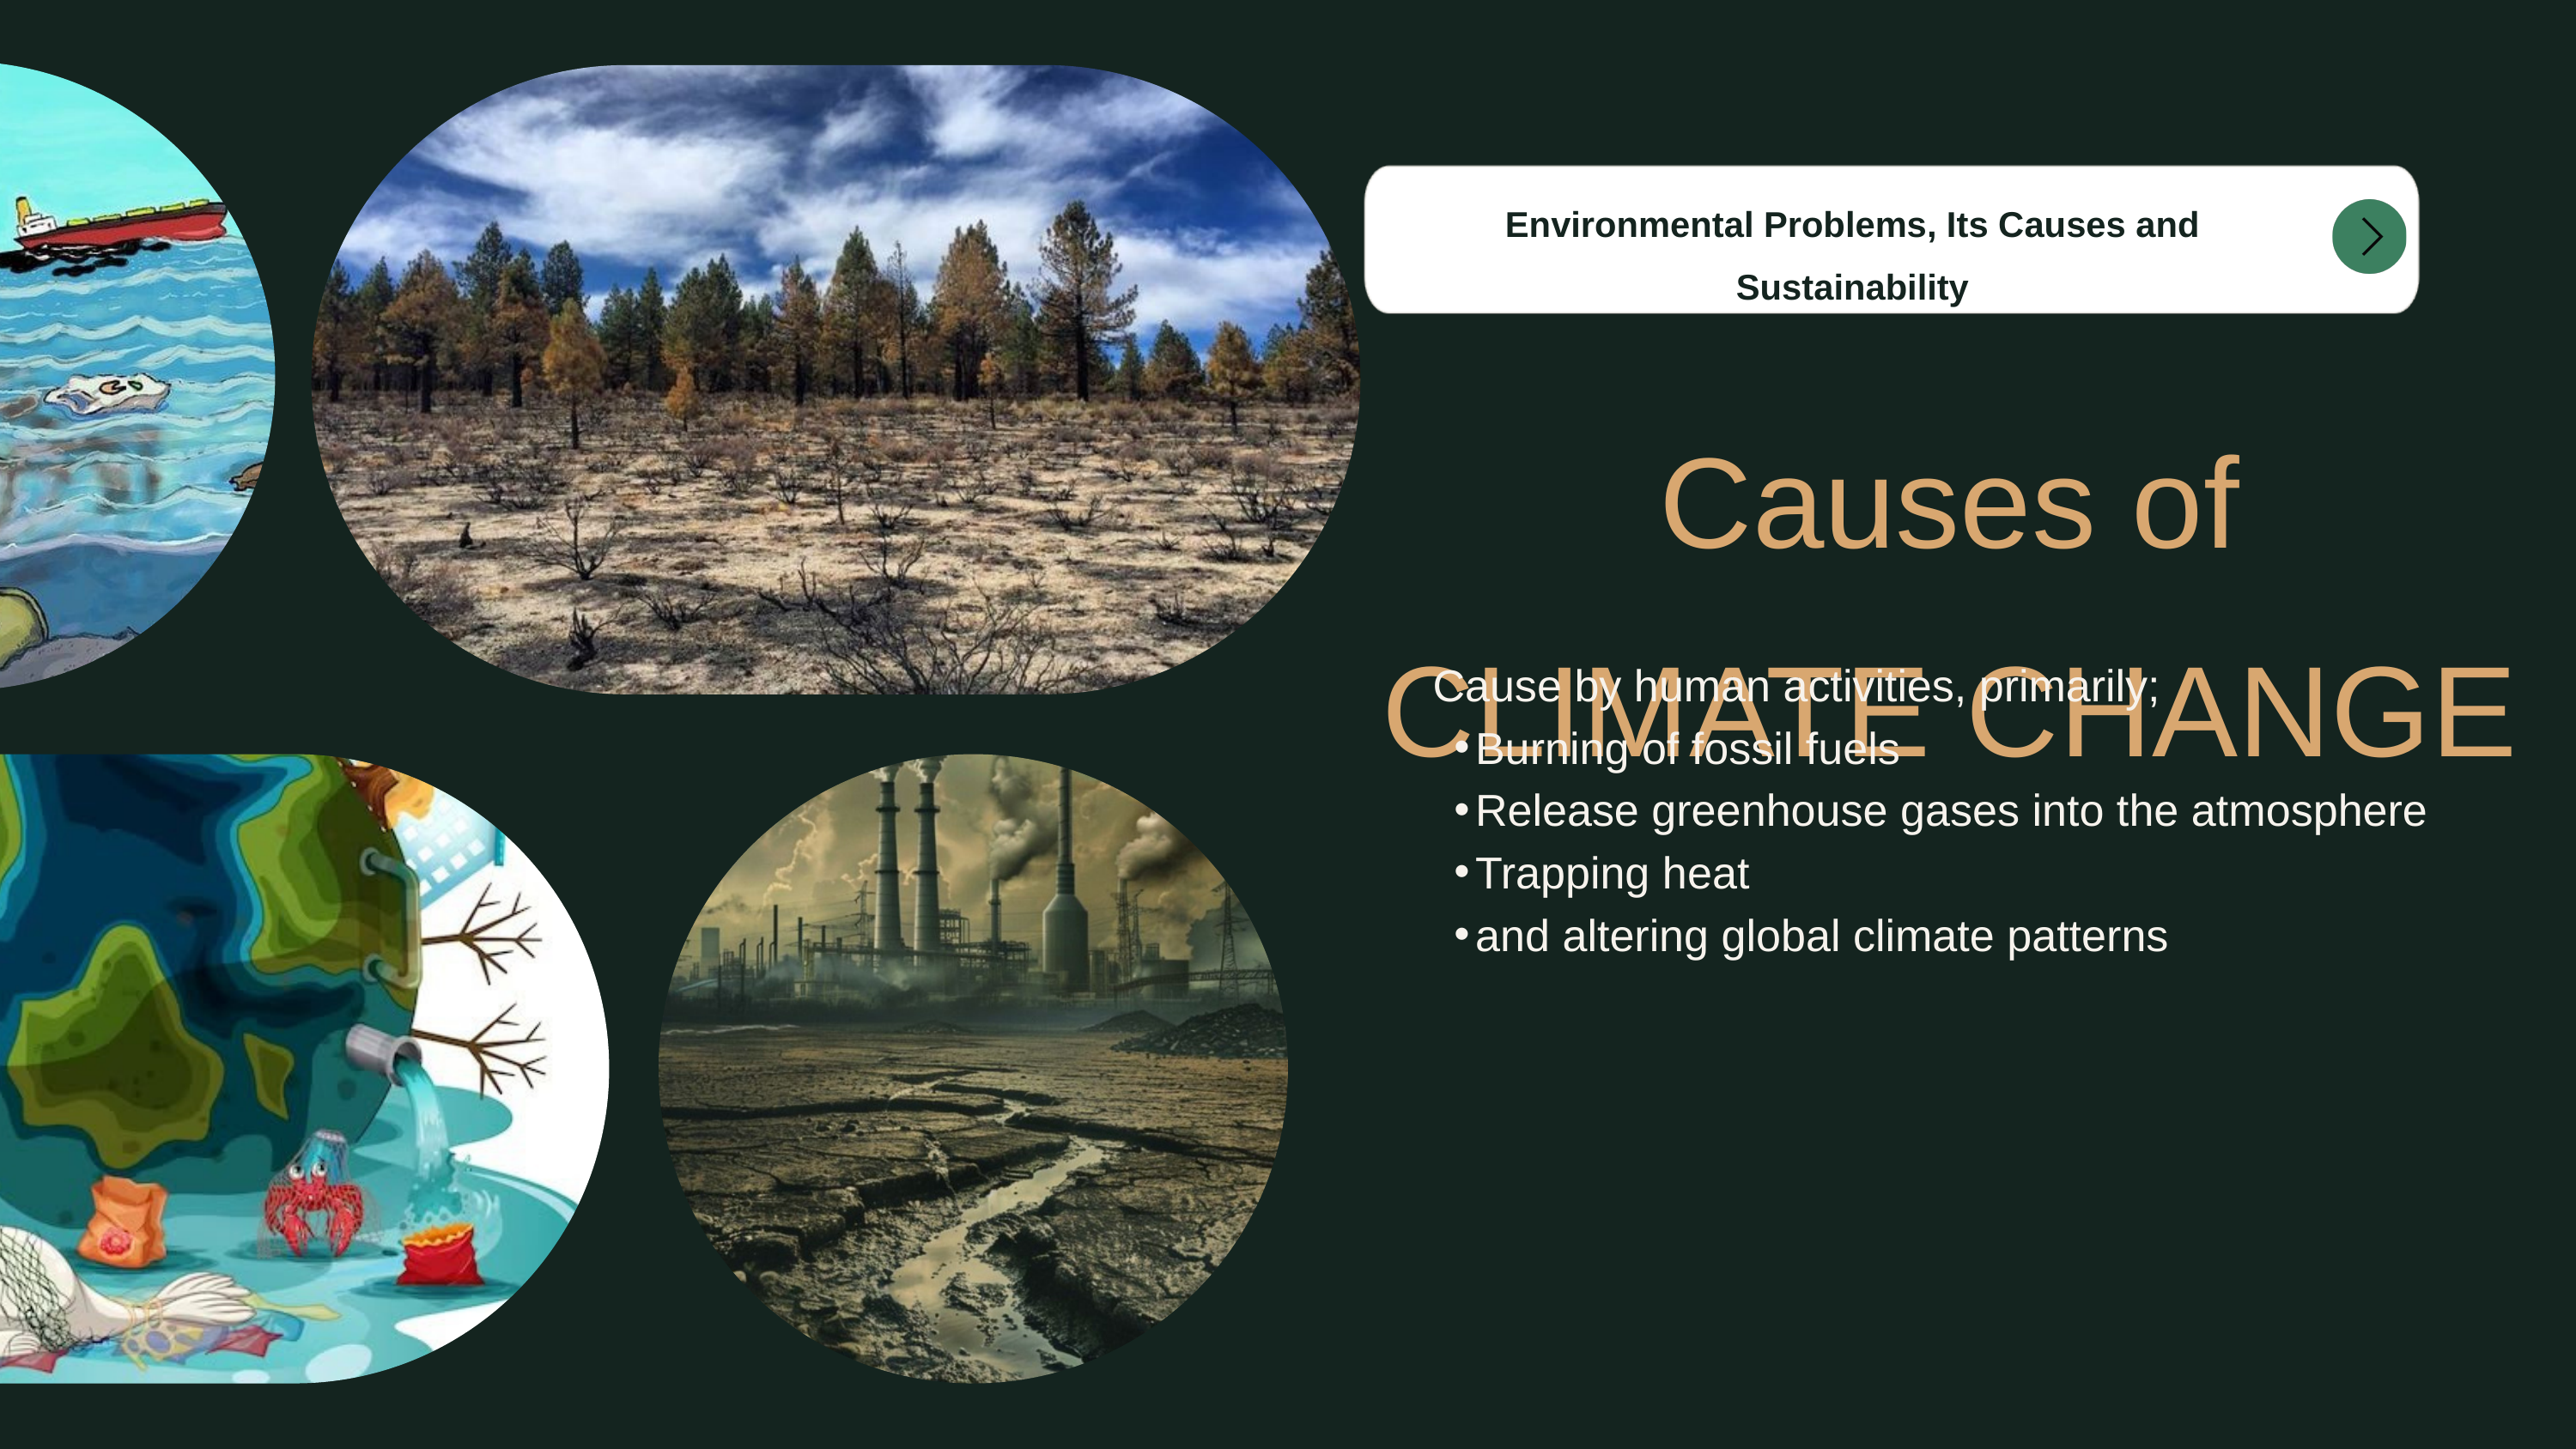

Environmental Problems, Its Causes and Sustainability

Causes of CLIMATE CHANGE

Cause by human activities, primarily;
Burning of fossil fuels
Release greenhouse gases into the atmosphere
Trapping heat
and altering global climate patterns